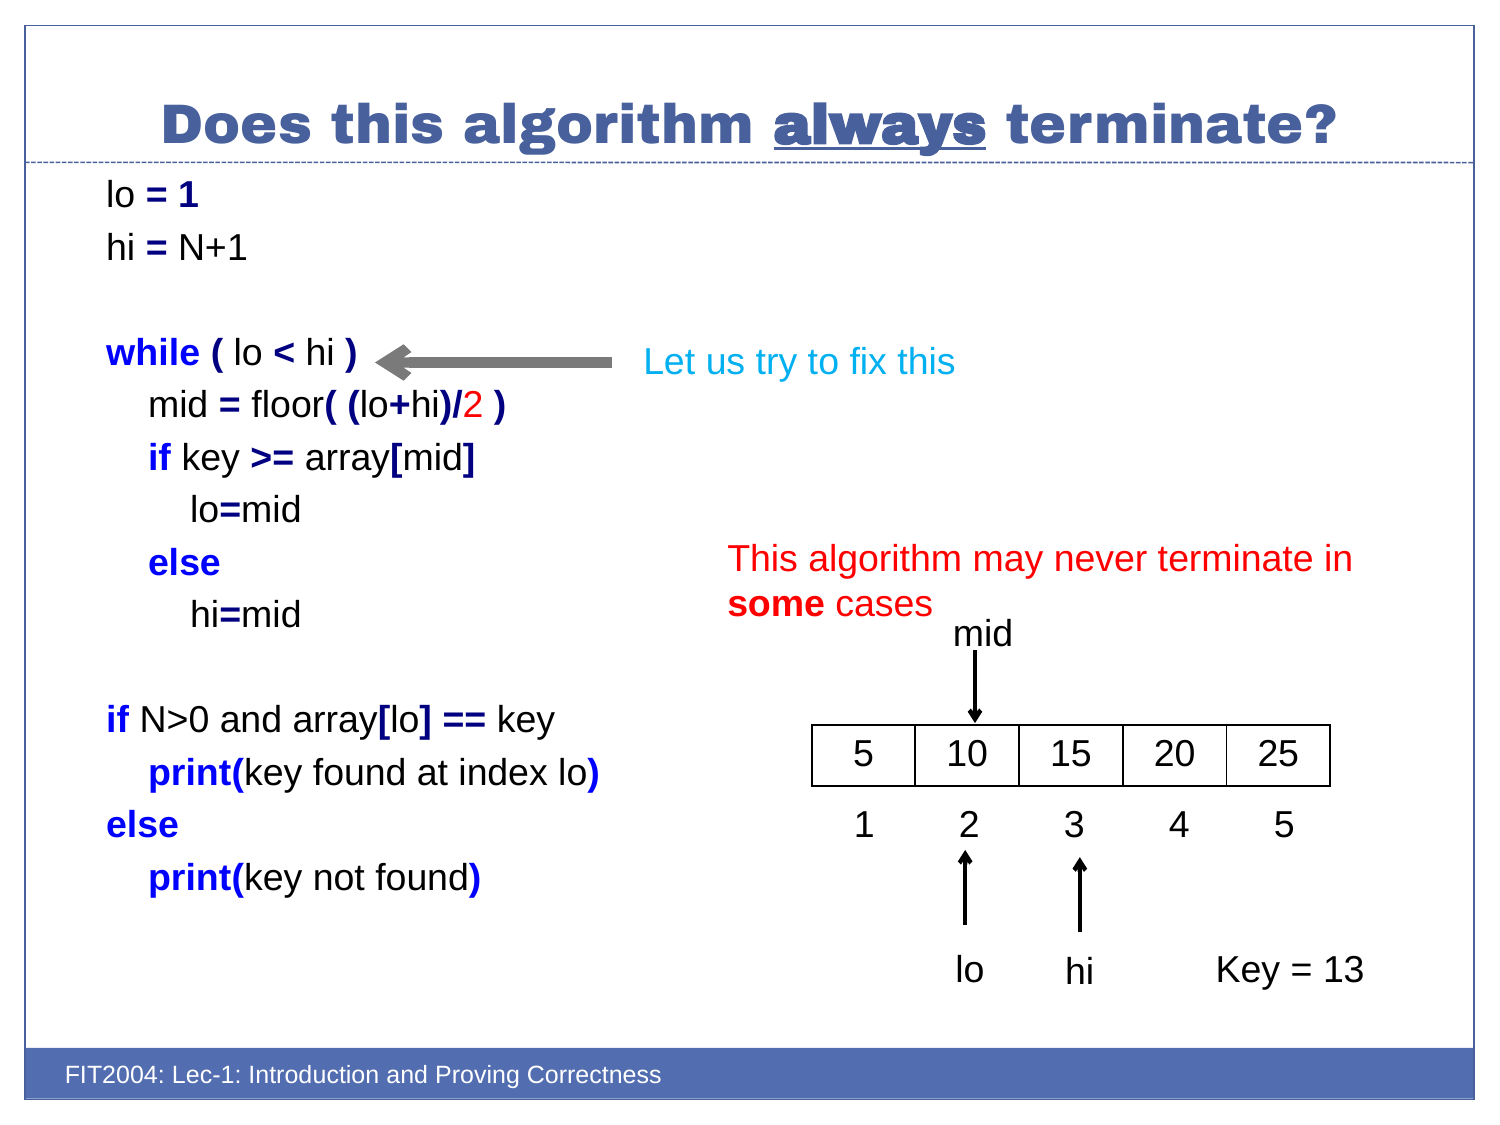

# Does this algorithm always terminate?
    lo = 1
    hi = N+1

    while ( lo < hi )
        mid = floor( (lo+hi)/2 )
        if key >= array[mid]
            lo=mid
        else
            hi=mid

    if N>0 and array[lo] == key
        print(key found at index lo)
    else
        print(key not found)
Let us try to fix this
This algorithm may never terminate in some cases

mid
| 5 | 10 | 15 | 20 | 25 |
| --- | --- | --- | --- | --- |
| 1 | 2 | 3 | 4 | 5 |
| --- | --- | --- | --- | --- |
lo
hi
Key = 13
FIT2004: Lec-1: Introduction and Proving Correctness